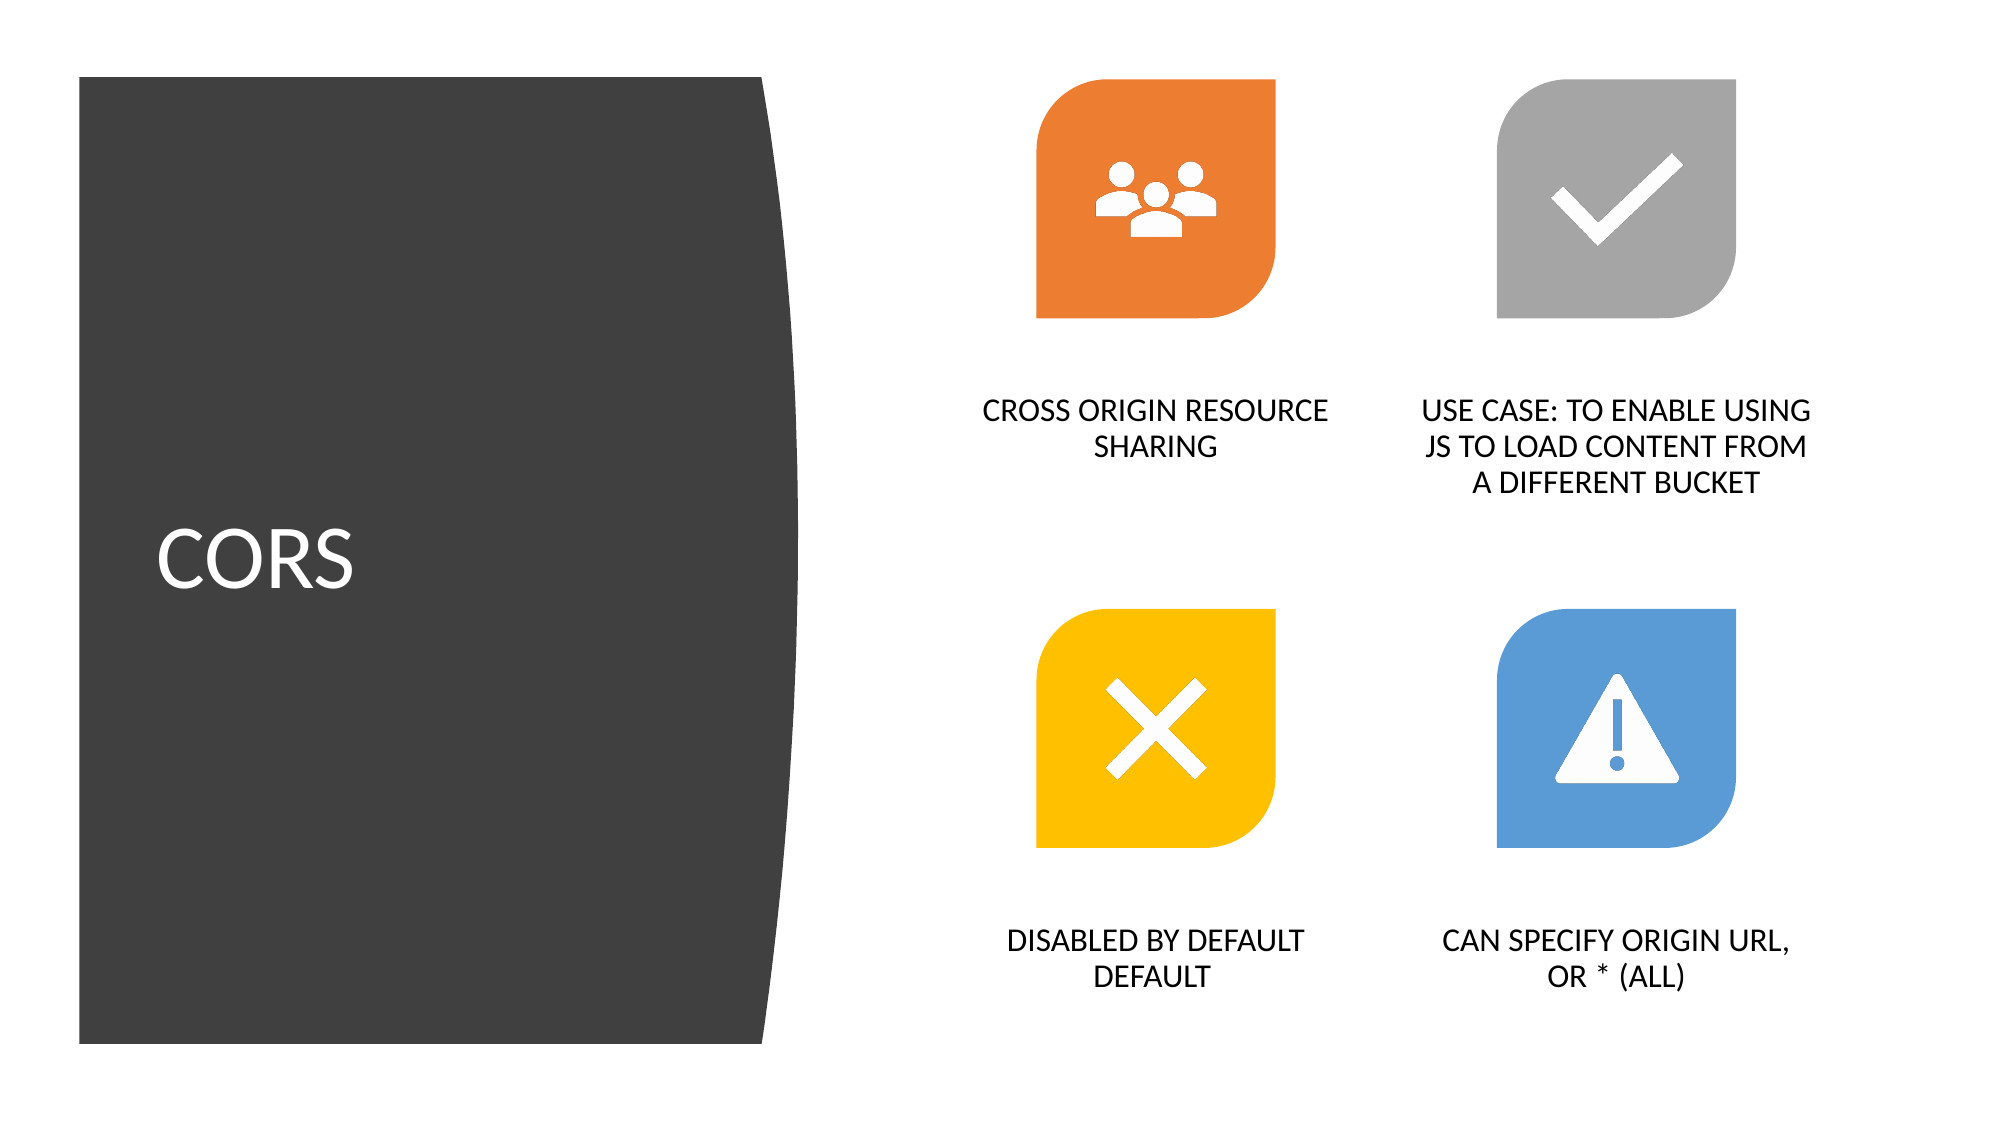

Cross origin resource sharing
Use case: To enable using JS to load content from a different bucket
Disabled by default default
Can specify origin URL, or * (all)

# CORS